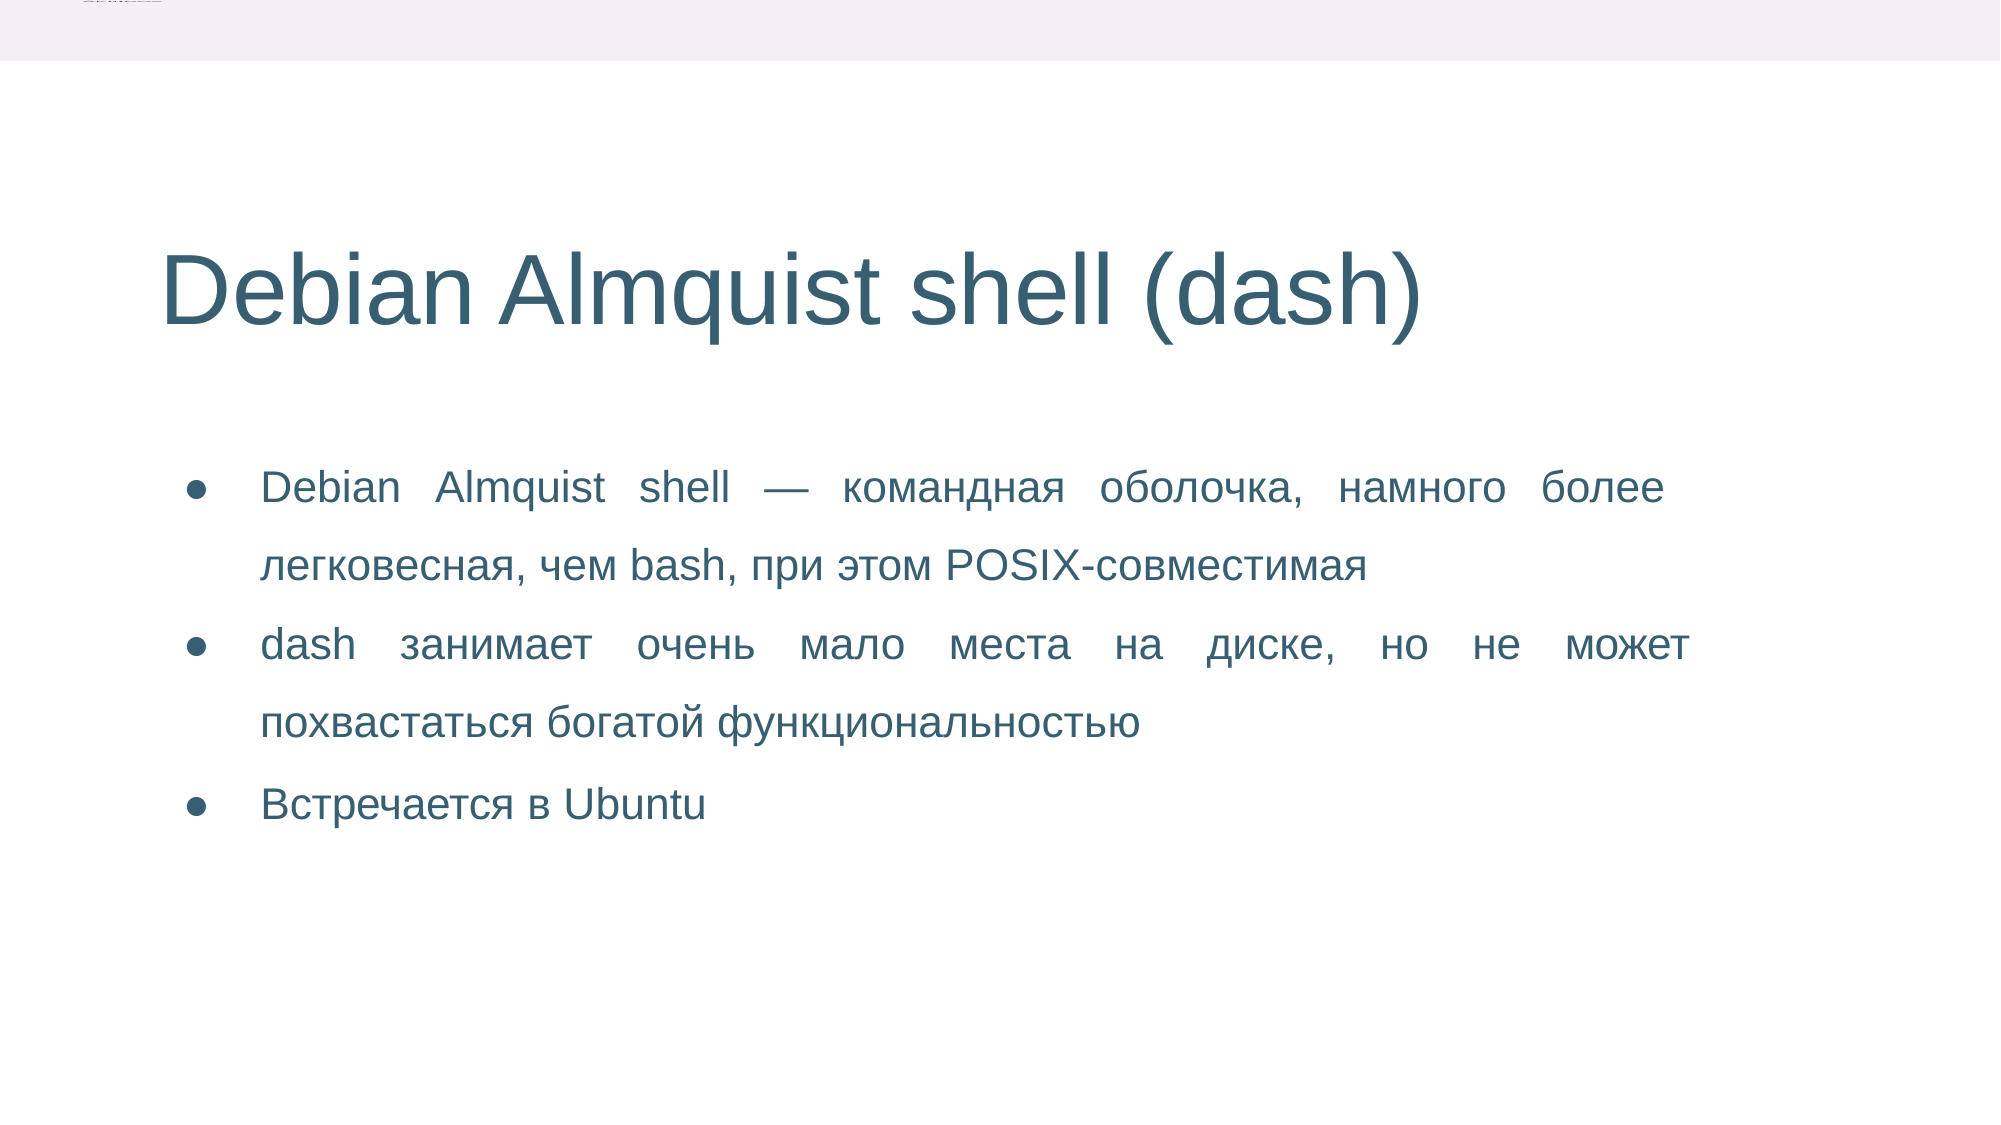

Debian Almquist shell (dash)
● Debian Almquist shell — командная оболочка, намного более
легковесная, чем bash, при этом POSIX-совместимая
● dash занимает очень мало места на диске, но не может
похвастаться богатой функциональностью
● Встречается в Ubuntu